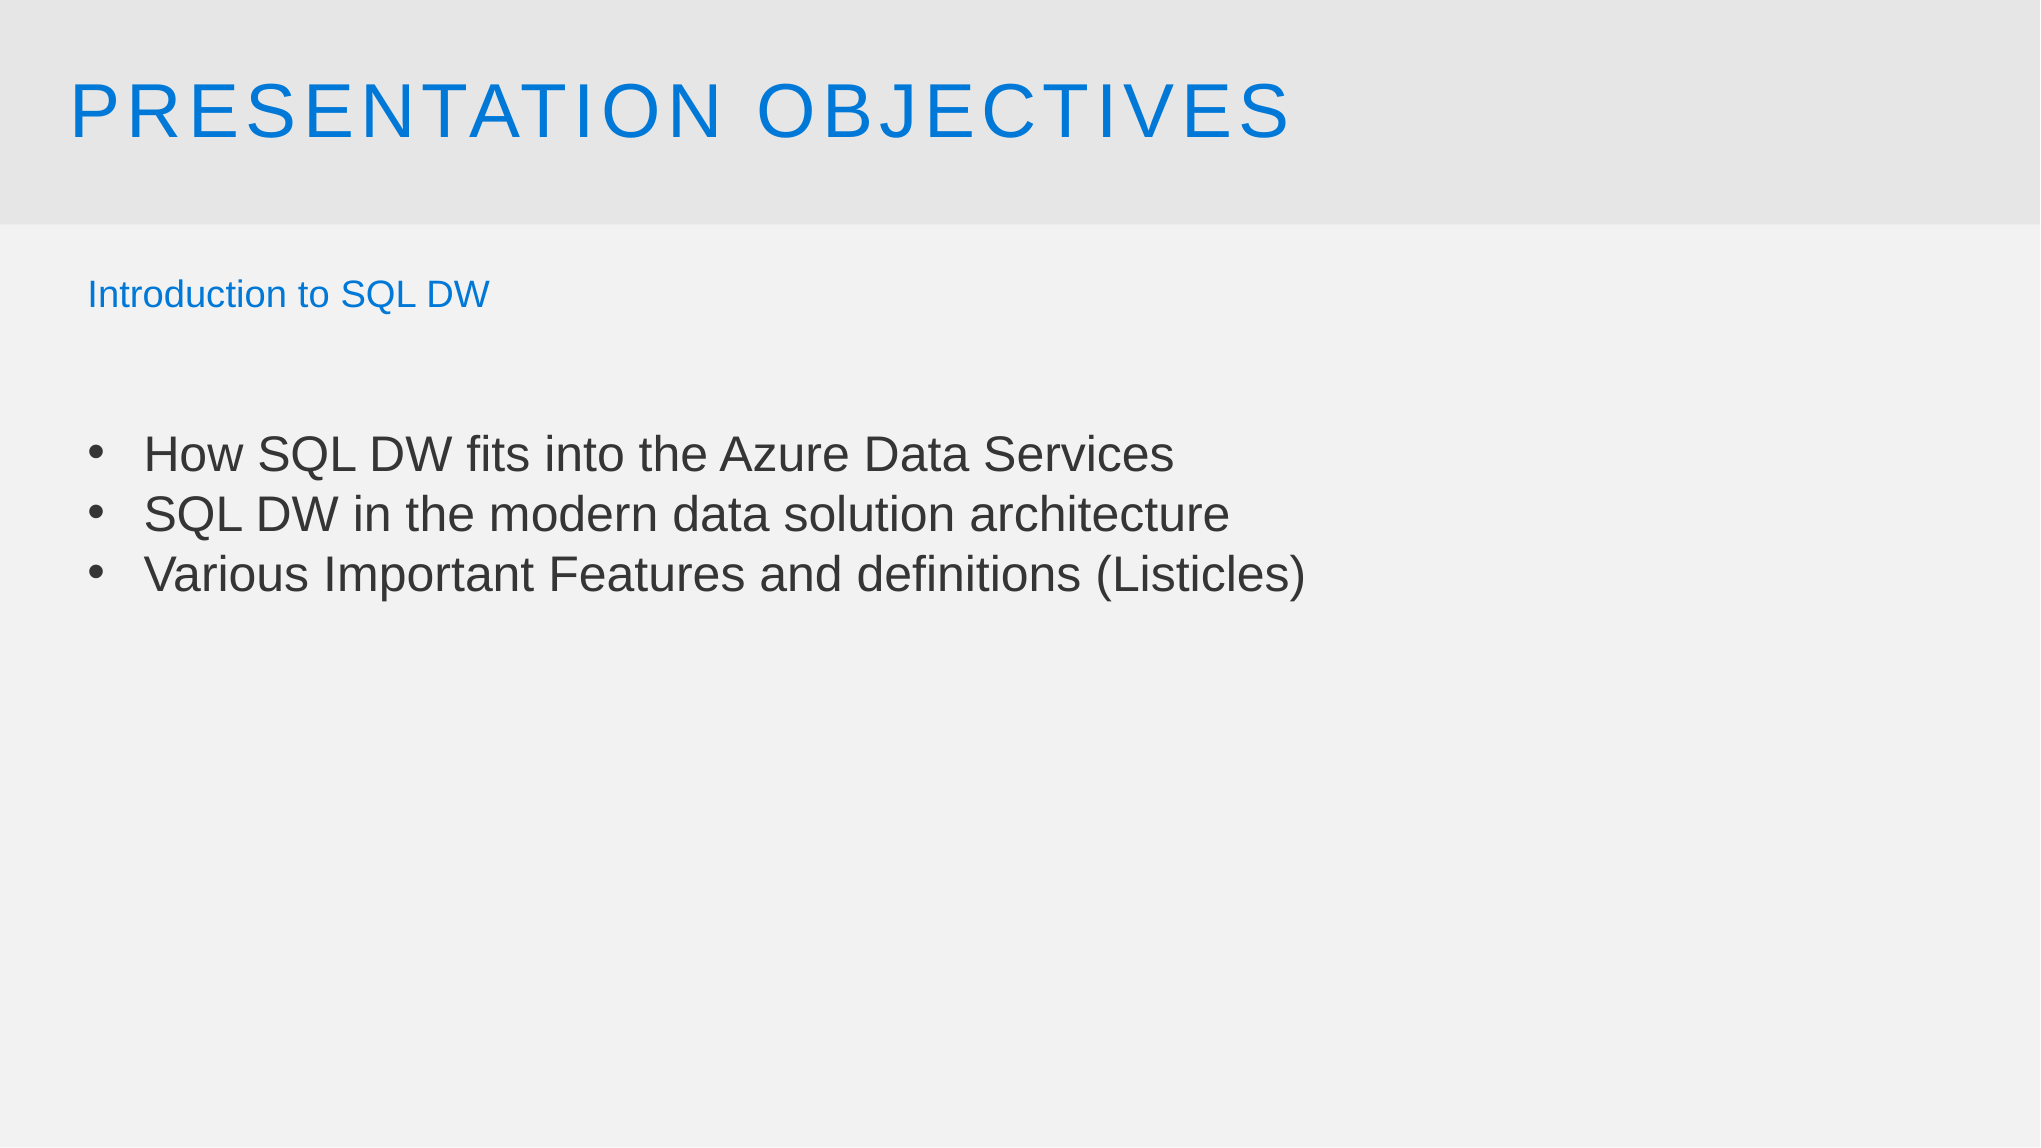

Presentation Objectives
Introduction to SQL DW

How SQL DW fits into the Azure Data Services
SQL DW in the modern data solution architecture
Various Important Features and definitions (Listicles)